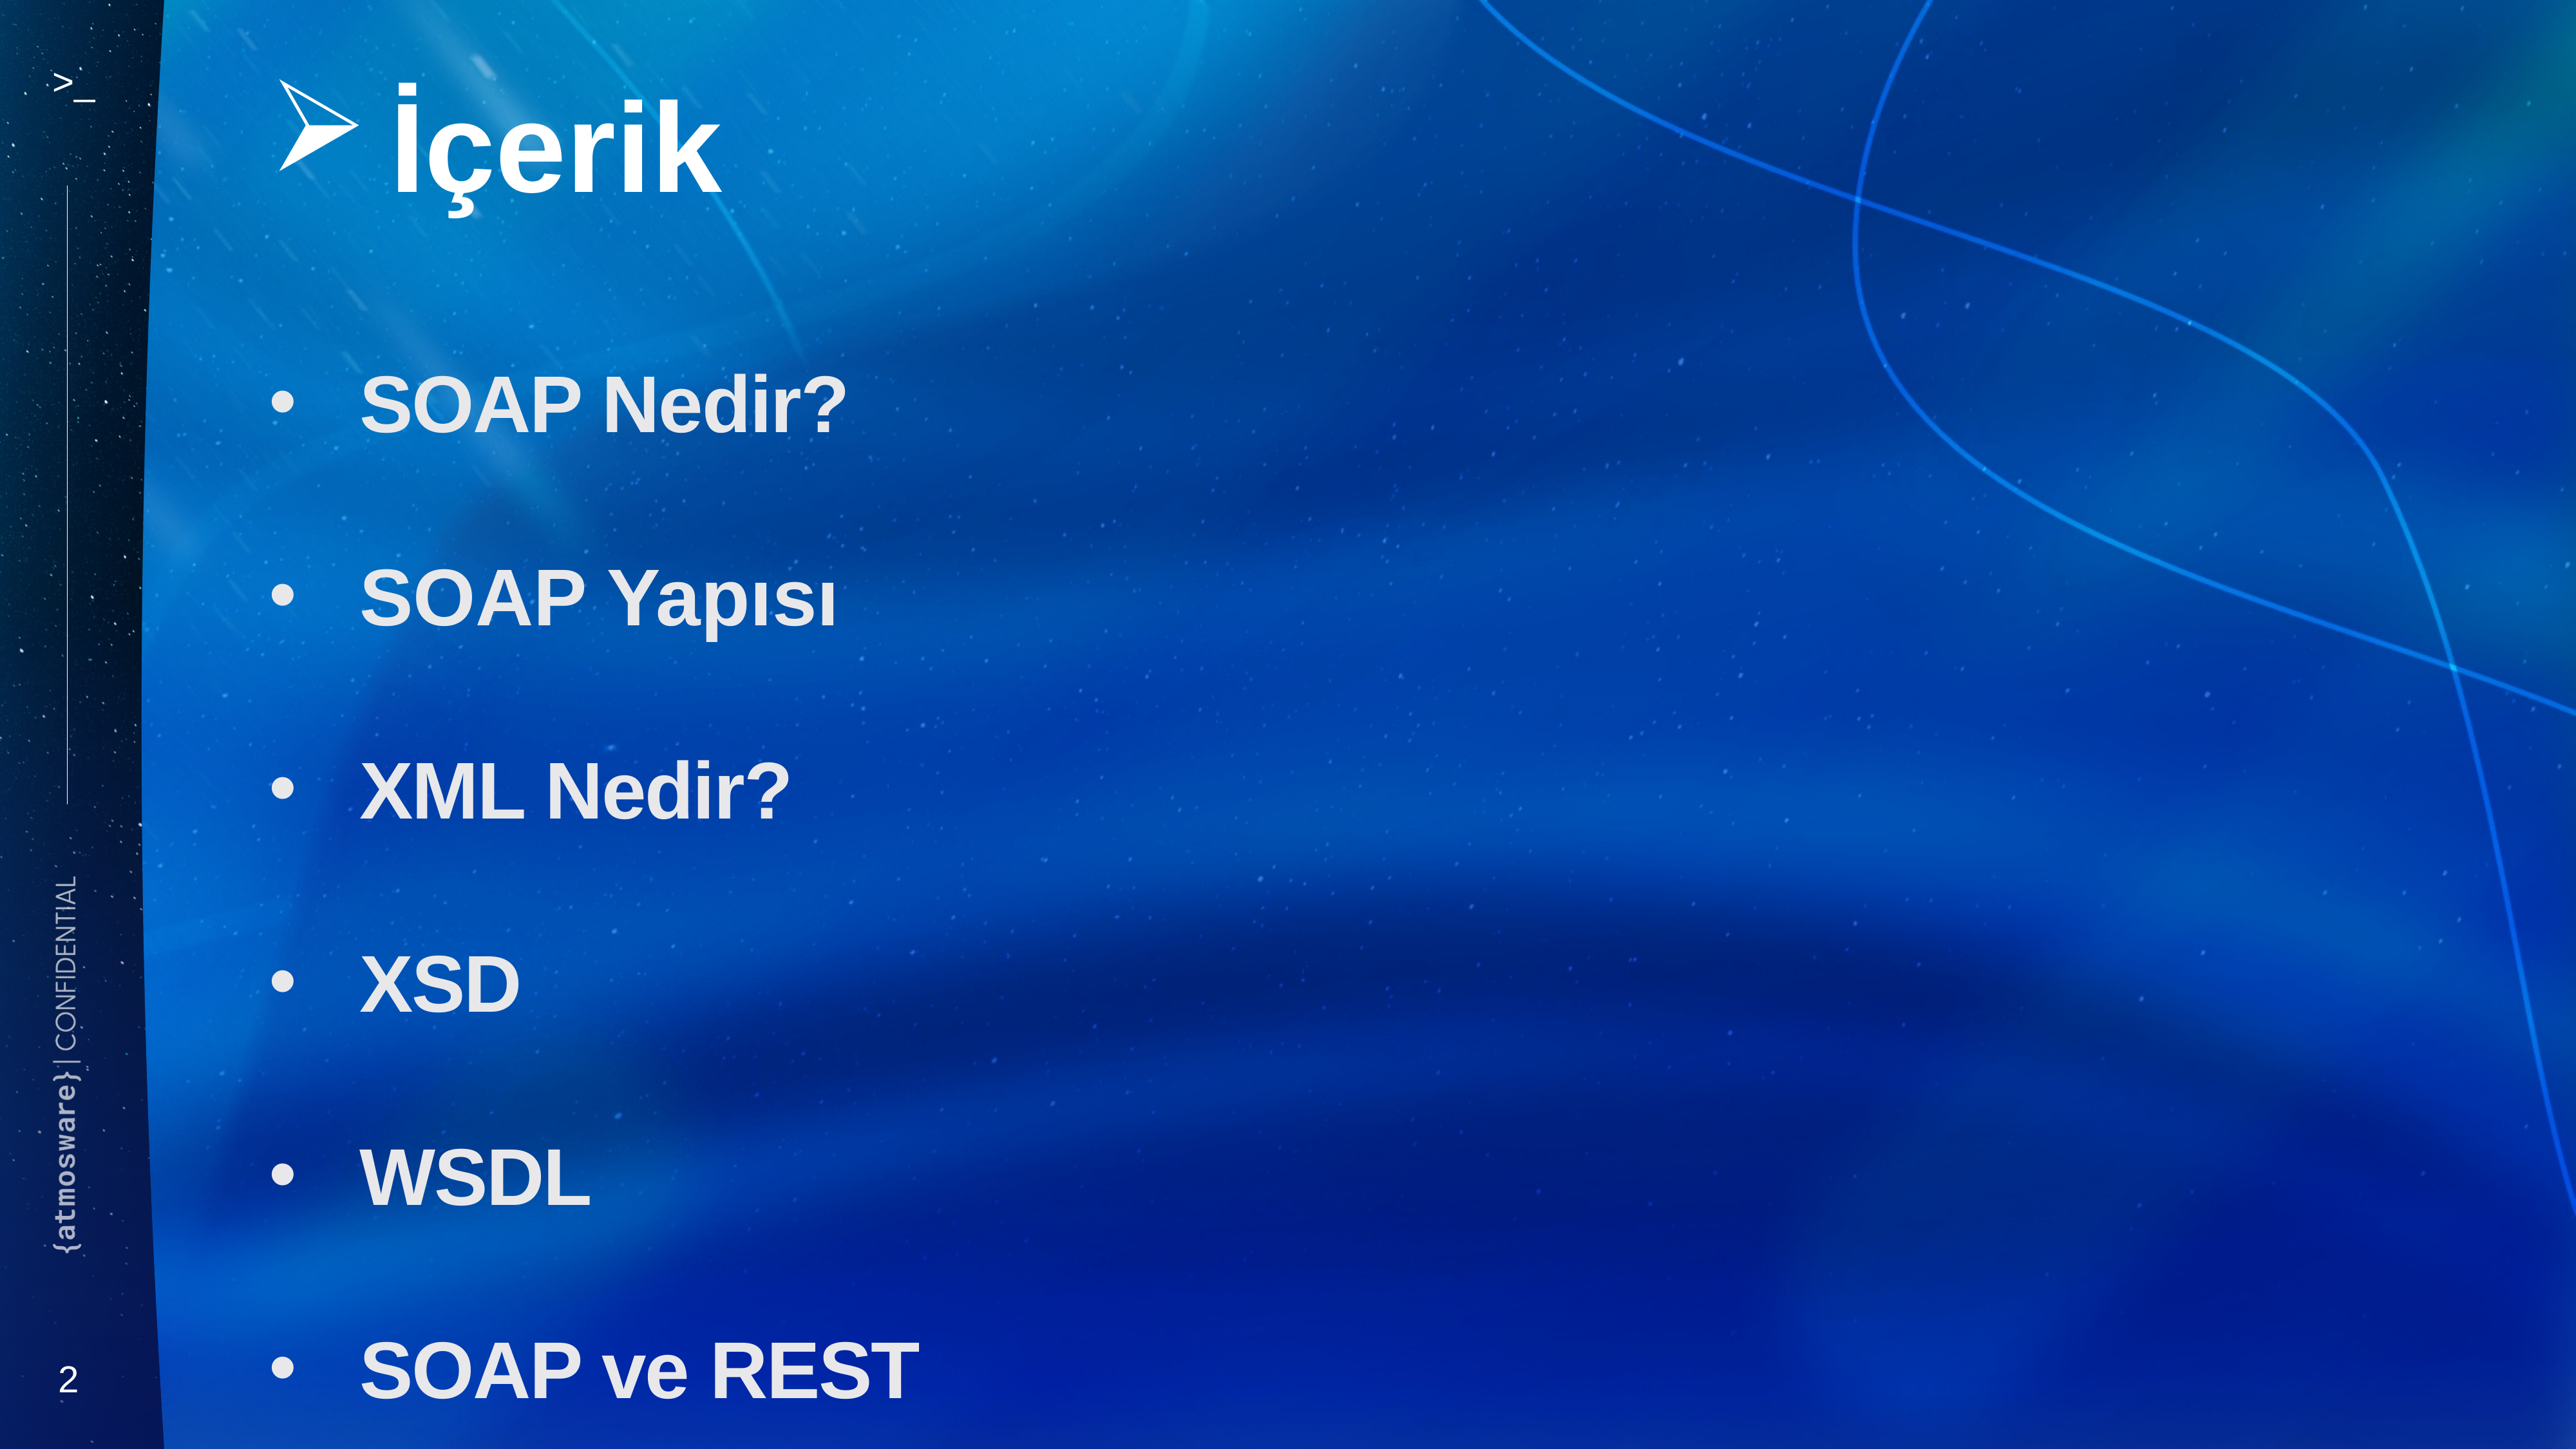

İçerik

SOAP Nedir?

SOAP Yapısı

XML Nedir?

XSD

WSDL

SOAP ve REST
2